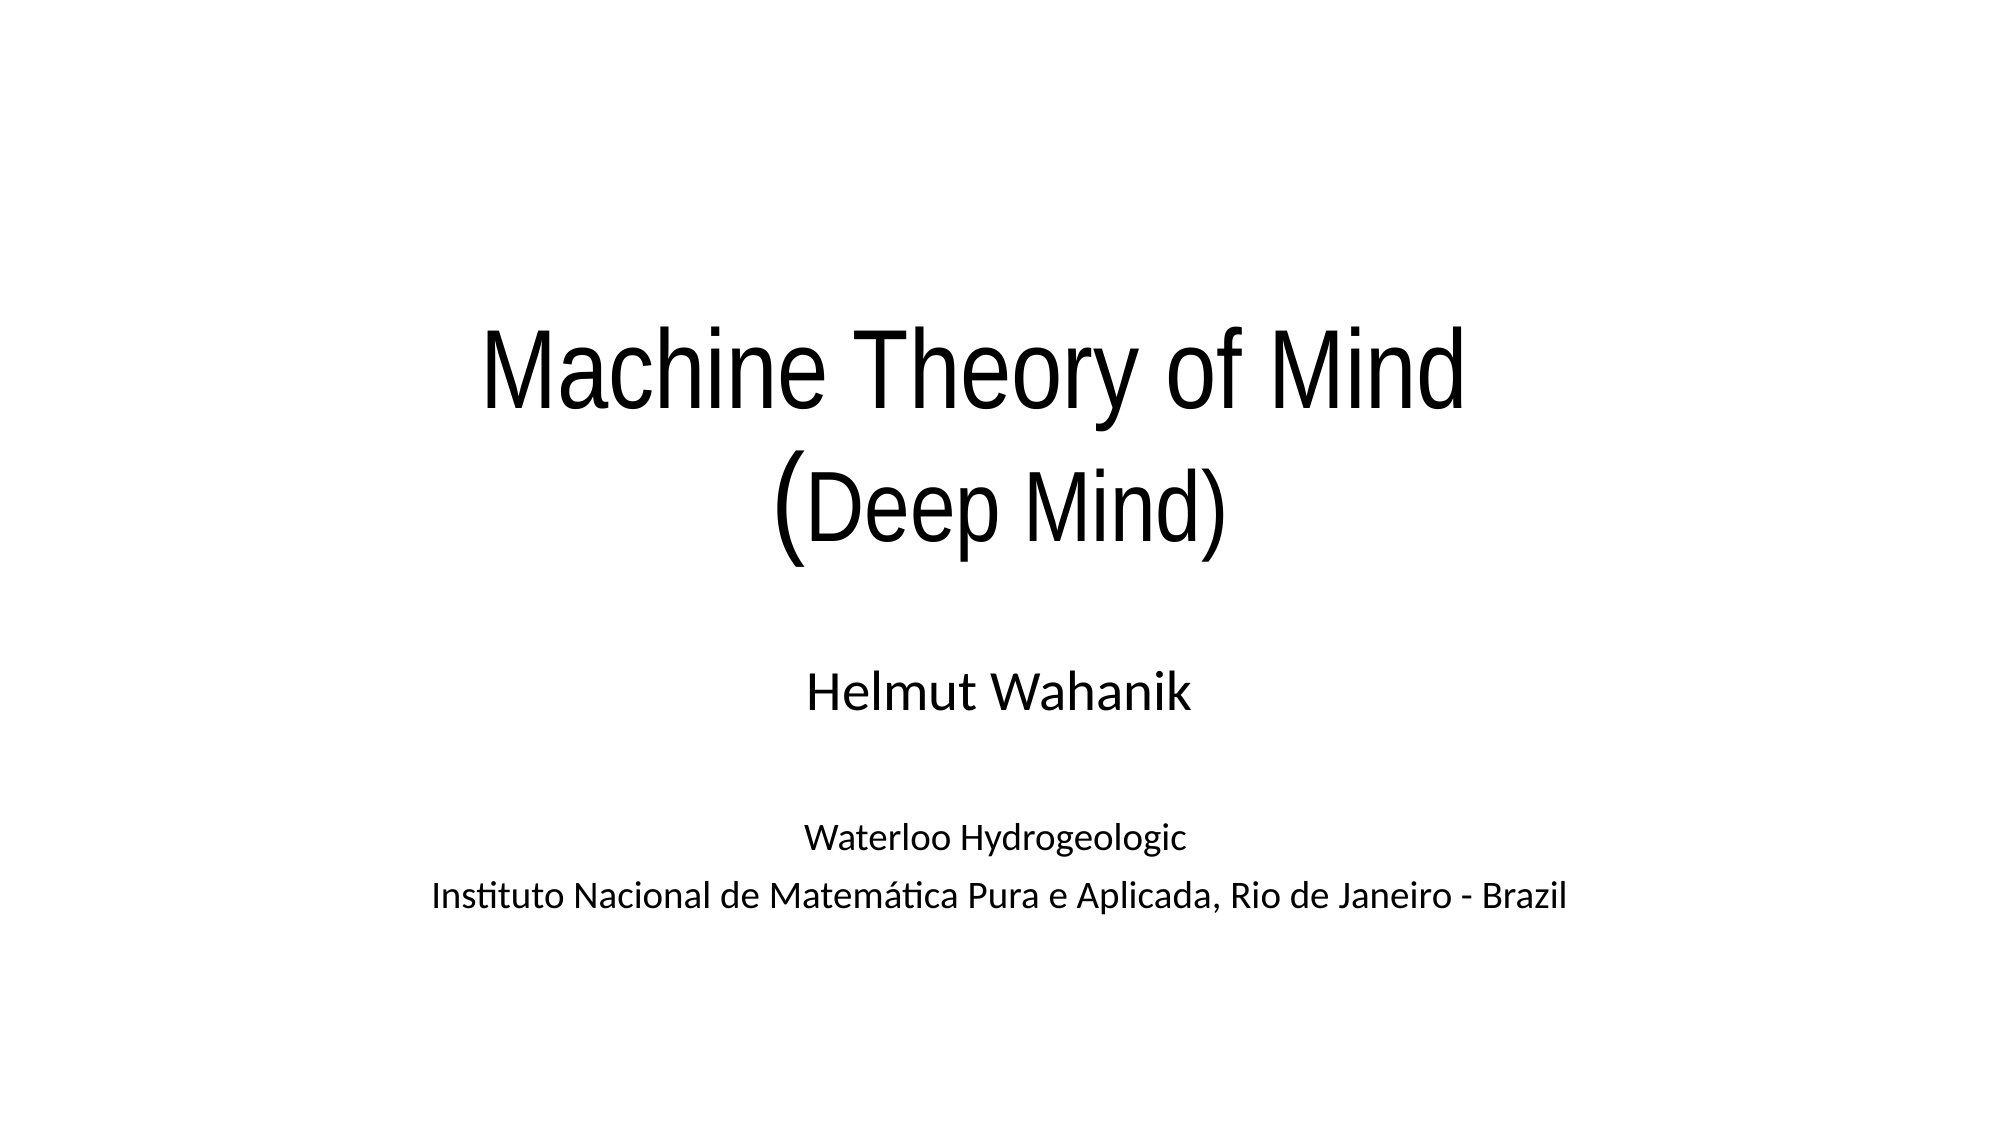

# Machine Theory of Mind (Deep Mind)

Helmut Wahanik

Waterloo Hydrogeologic
Instituto Nacional de Matemática Pura e Aplicada, Rio de Janeiro - Brazil